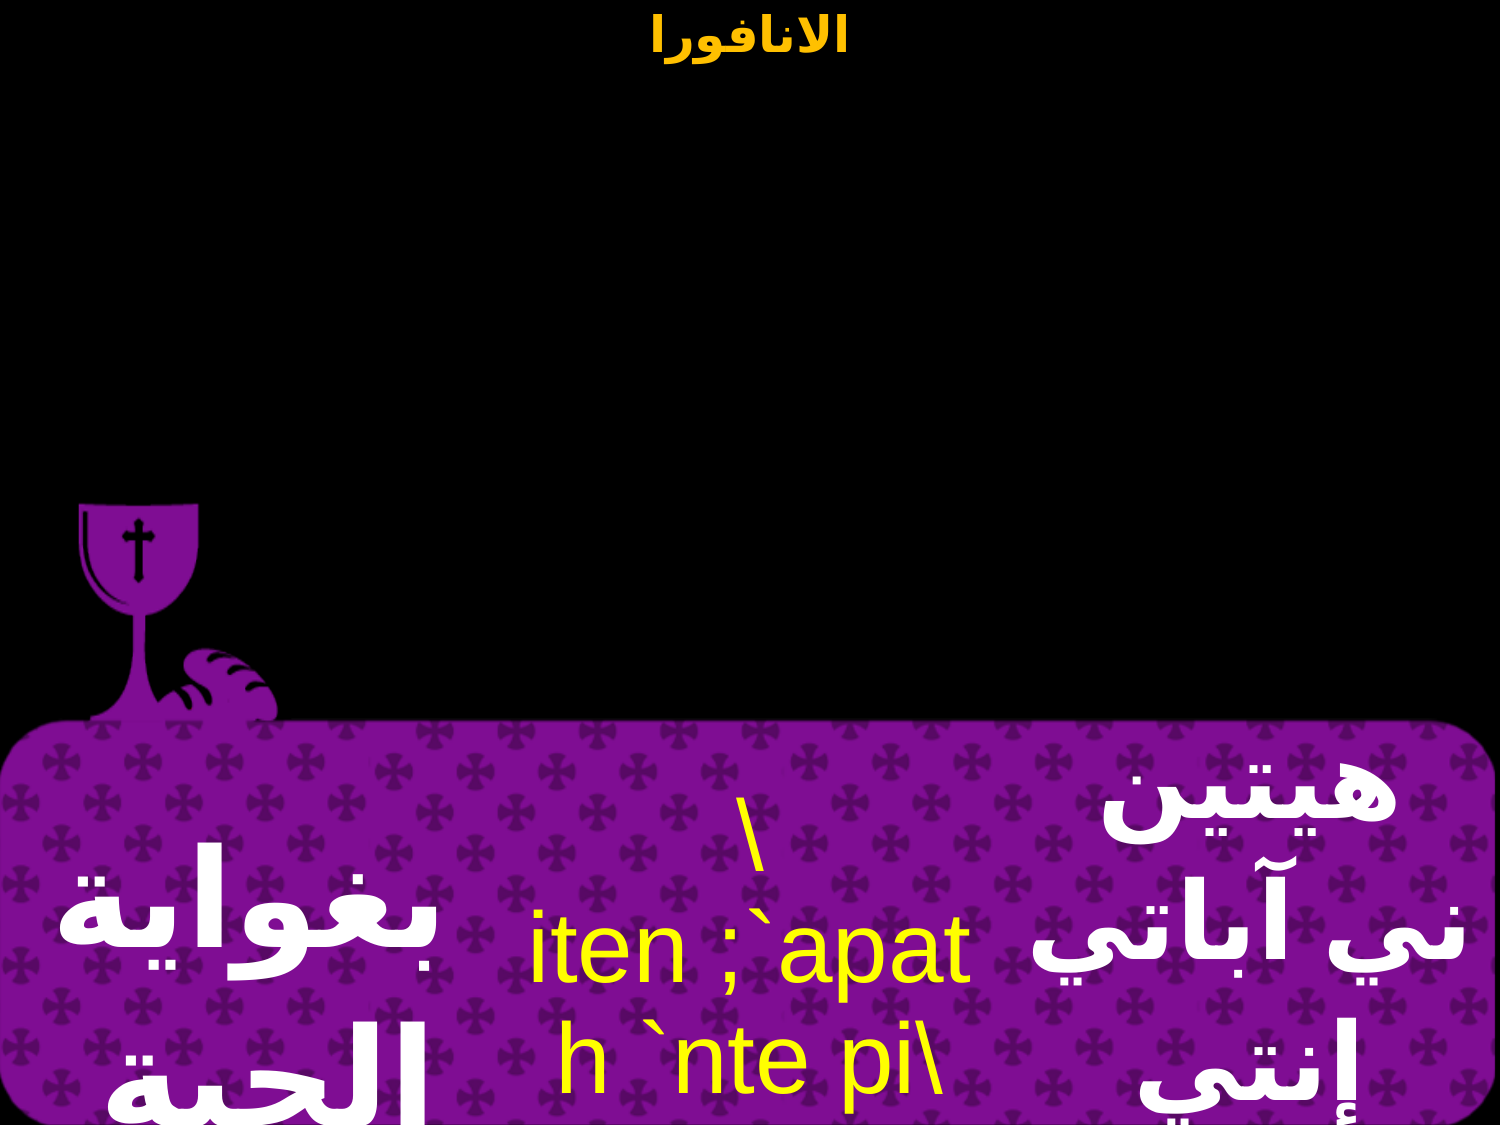

| بغواية الحية | \iten ;`apath `nte pi\of | هيتين ني آباتي إنتي بيهوف |
| --- | --- | --- |